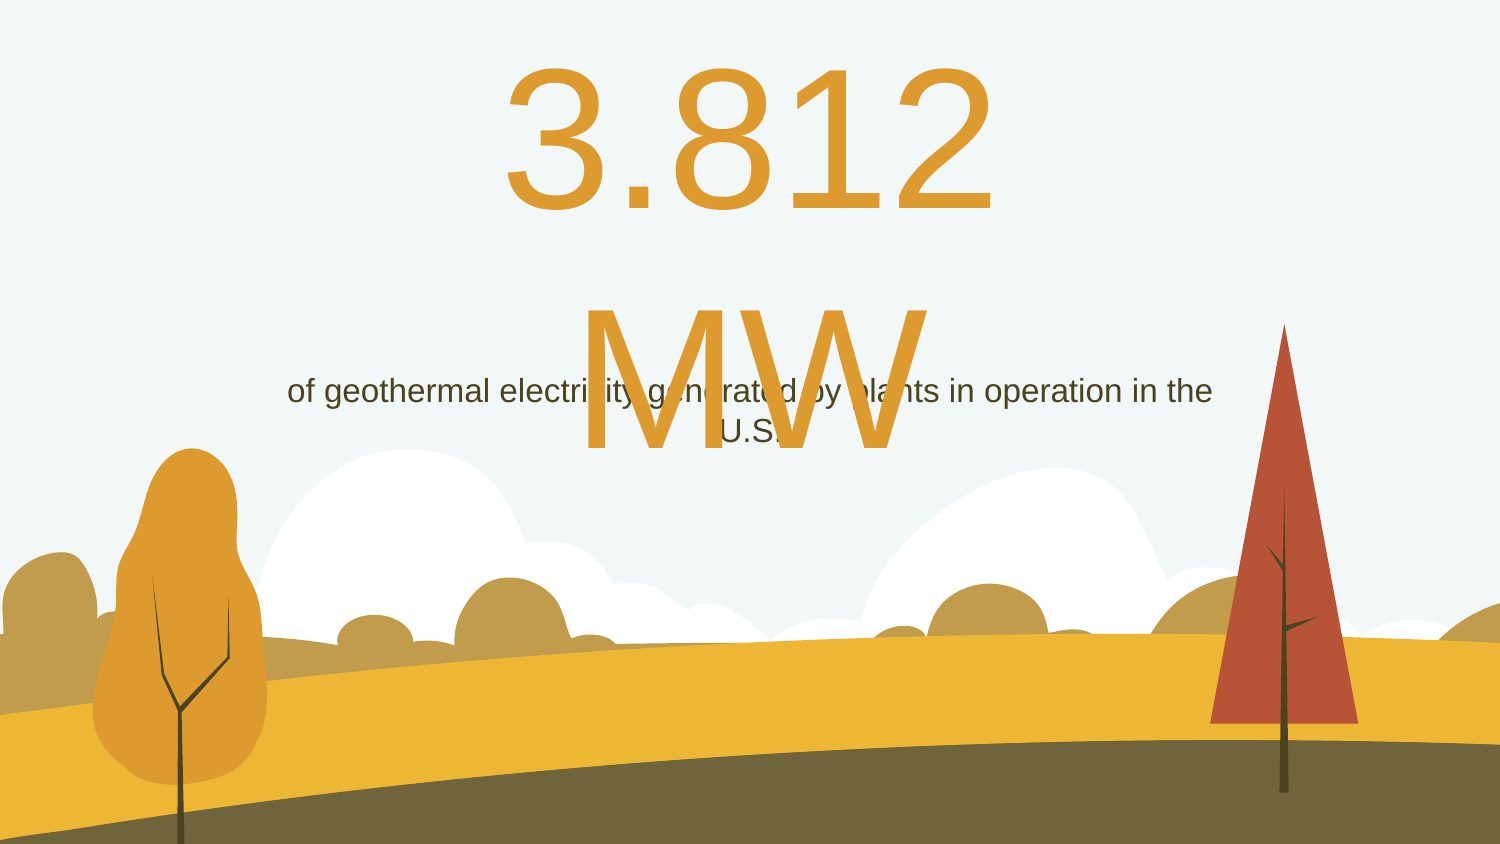

# 3.812 MW
of geothermal electricity generated by plants in operation in the U.S.